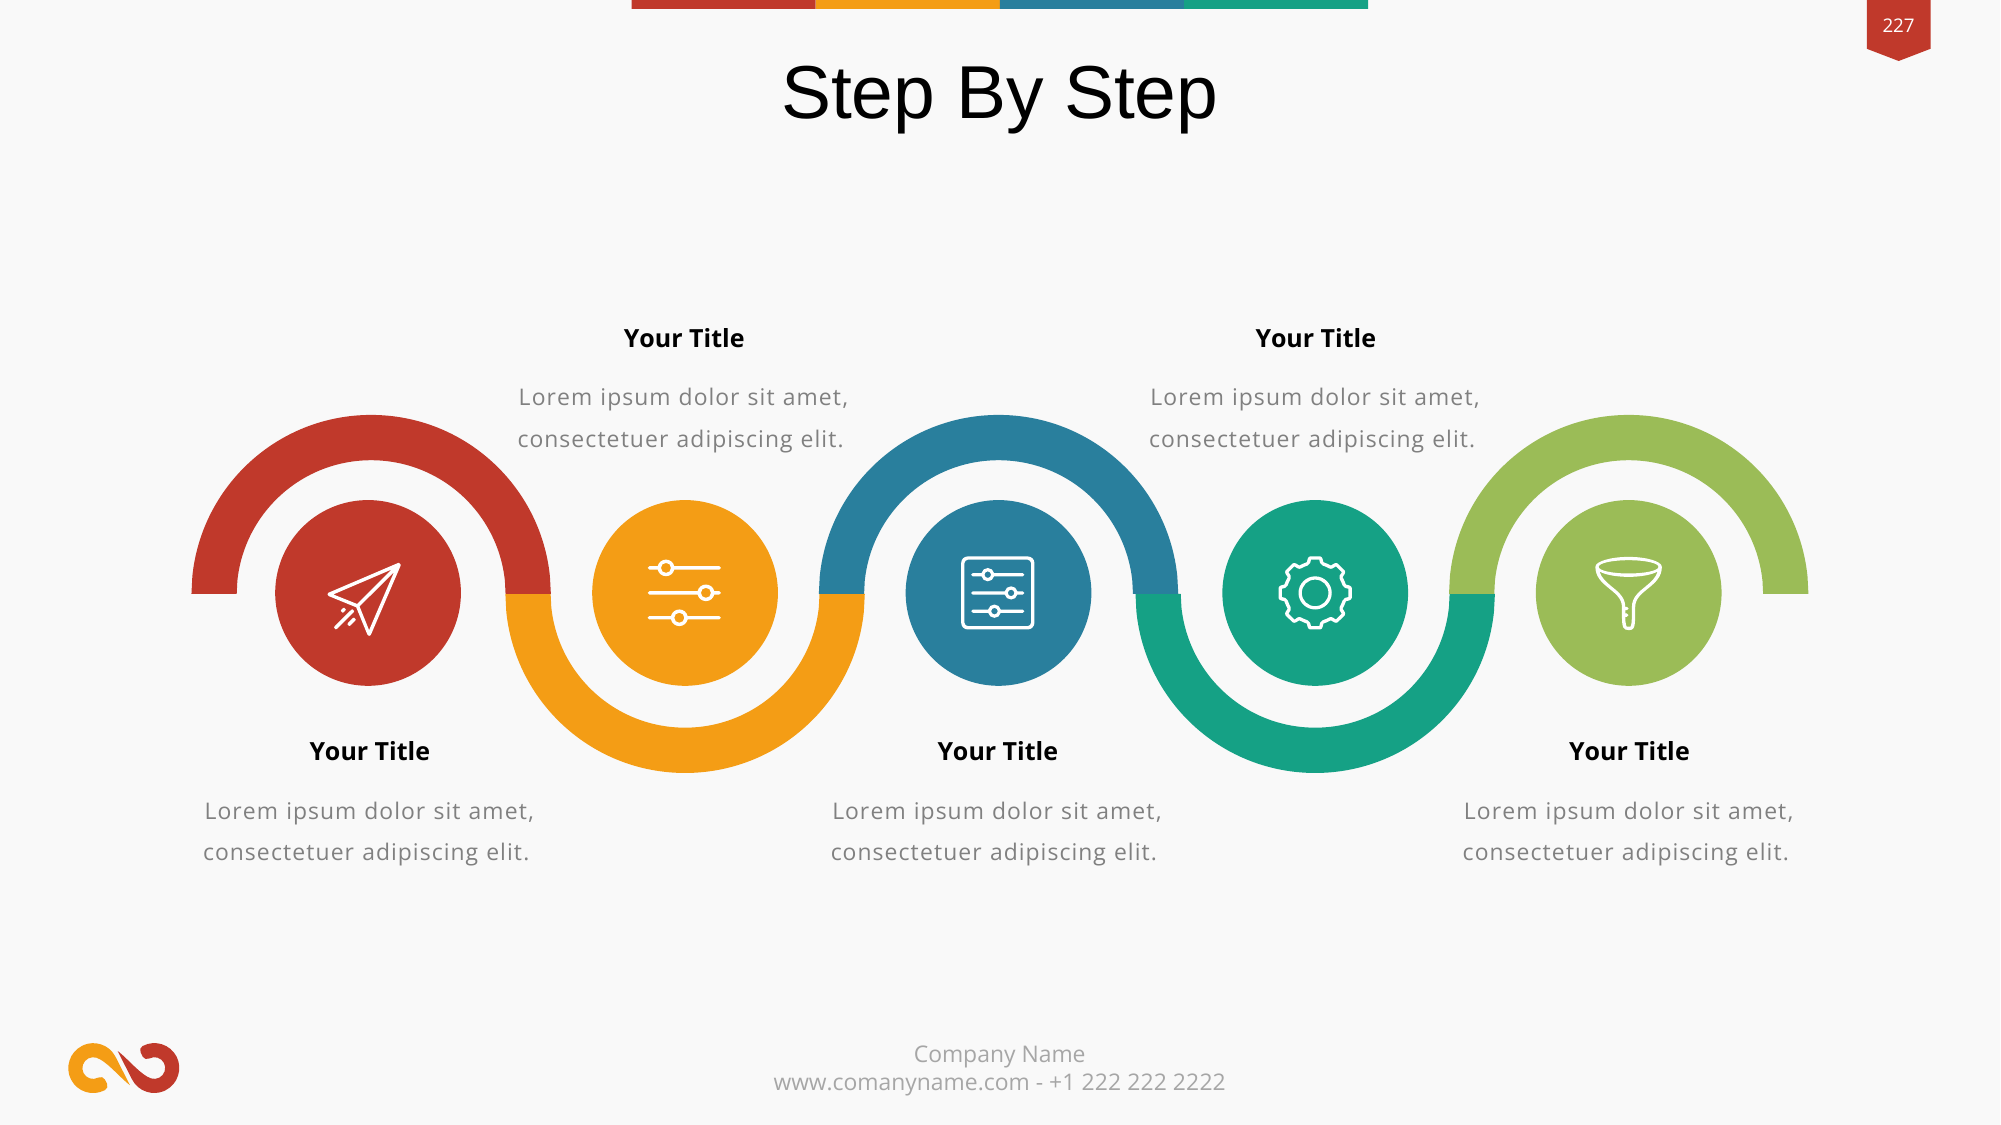

Step By Step
Your Title
Your Title
Lorem ipsum dolor sit amet, consectetuer adipiscing elit.
Lorem ipsum dolor sit amet, consectetuer adipiscing elit.

Your Title
Your Title
Your Title
Lorem ipsum dolor sit amet, consectetuer adipiscing elit.
Lorem ipsum dolor sit amet, consectetuer adipiscing elit.
Lorem ipsum dolor sit amet, consectetuer adipiscing elit.